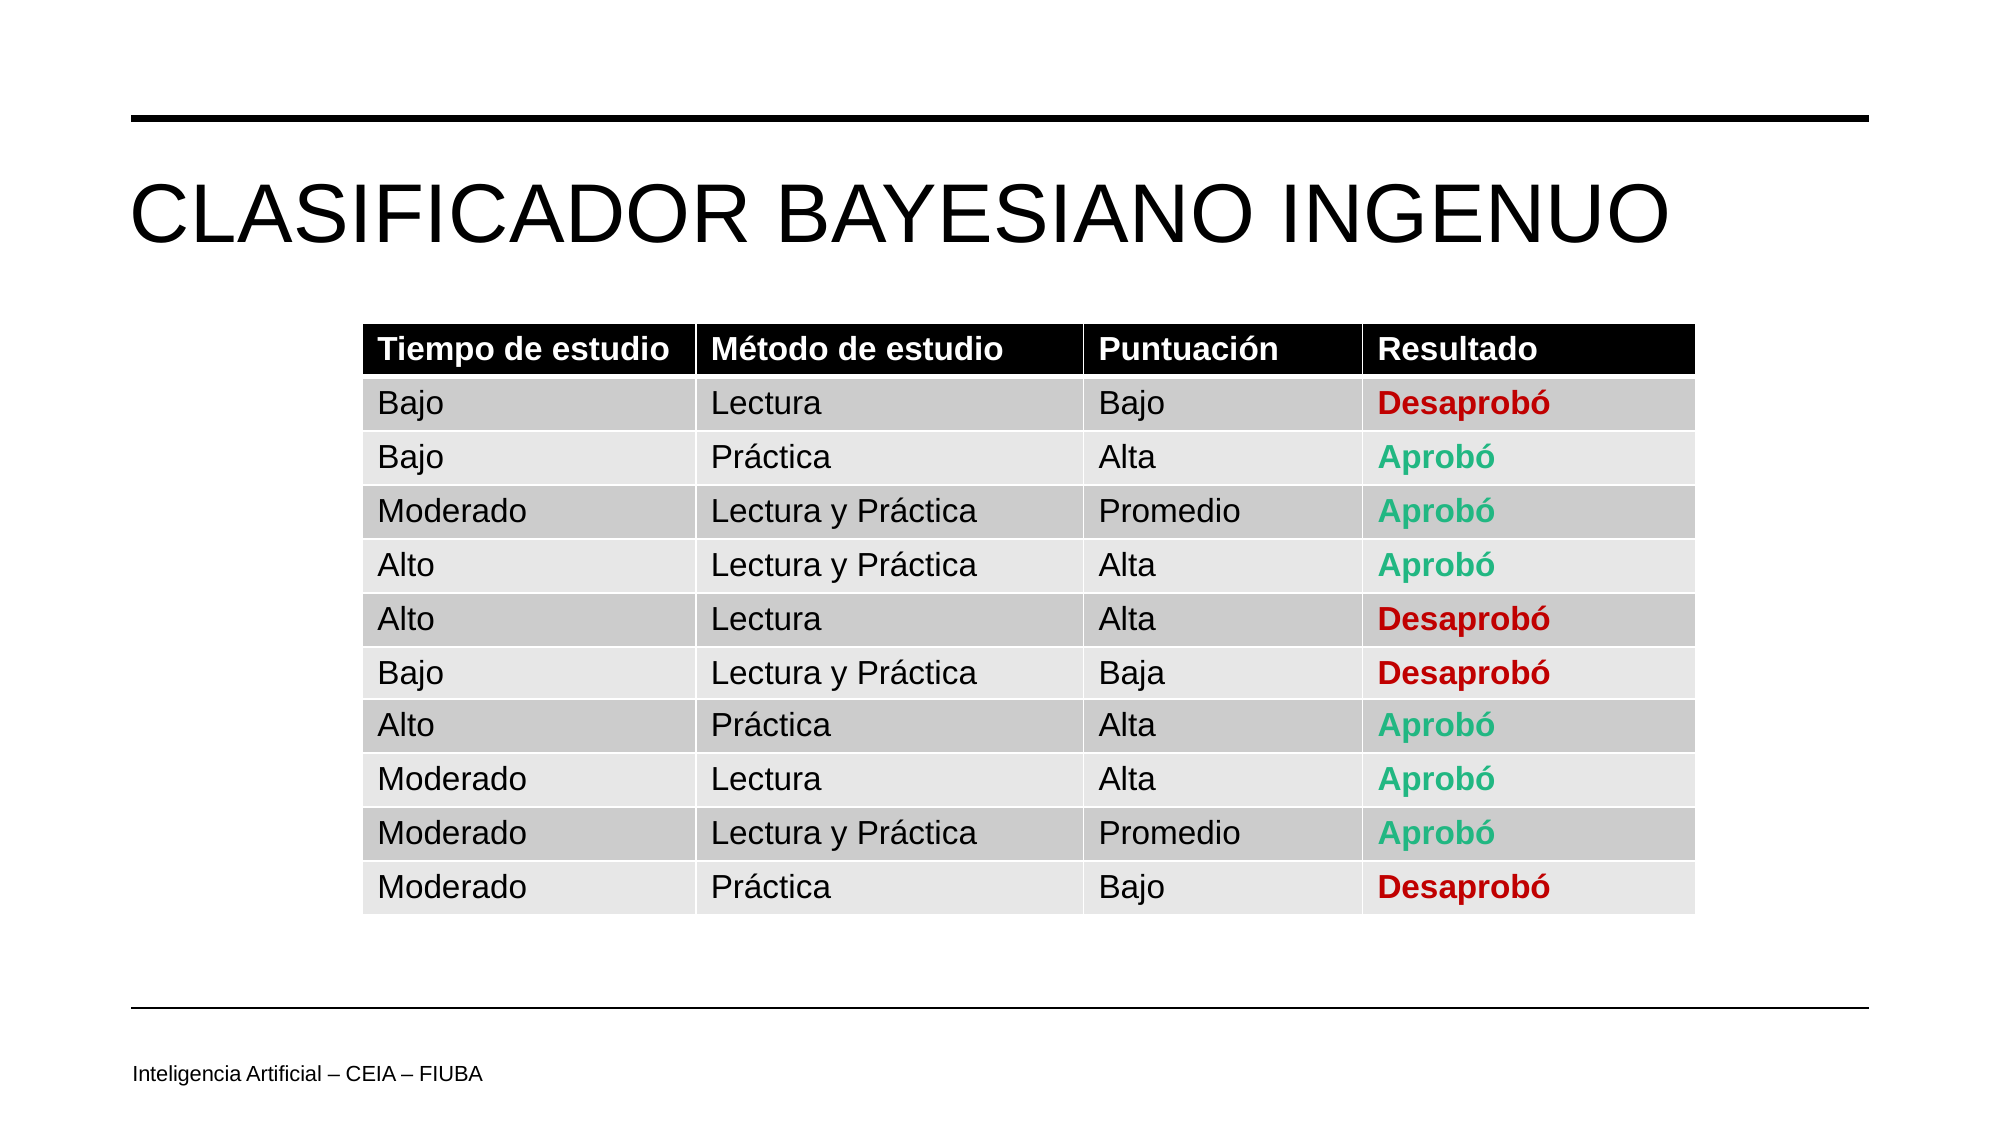

# Clasificador Bayesiano ingenuo
| Tiempo de estudio | Método de estudio | Puntuación | Resultado |
| --- | --- | --- | --- |
| Bajo | Lectura | Bajo | Desaprobó |
| Bajo | Práctica | Alta | Aprobó |
| Moderado | Lectura y Práctica | Promedio | Aprobó |
| Alto | Lectura y Práctica | Alta | Aprobó |
| Alto | Lectura | Alta | Desaprobó |
| Bajo | Lectura y Práctica | Baja | Desaprobó |
| Alto | Práctica | Alta | Aprobó |
| Moderado | Lectura | Alta | Aprobó |
| Moderado | Lectura y Práctica | Promedio | Aprobó |
| Moderado | Práctica | Bajo | Desaprobó |
Inteligencia Artificial – CEIA – FIUBA